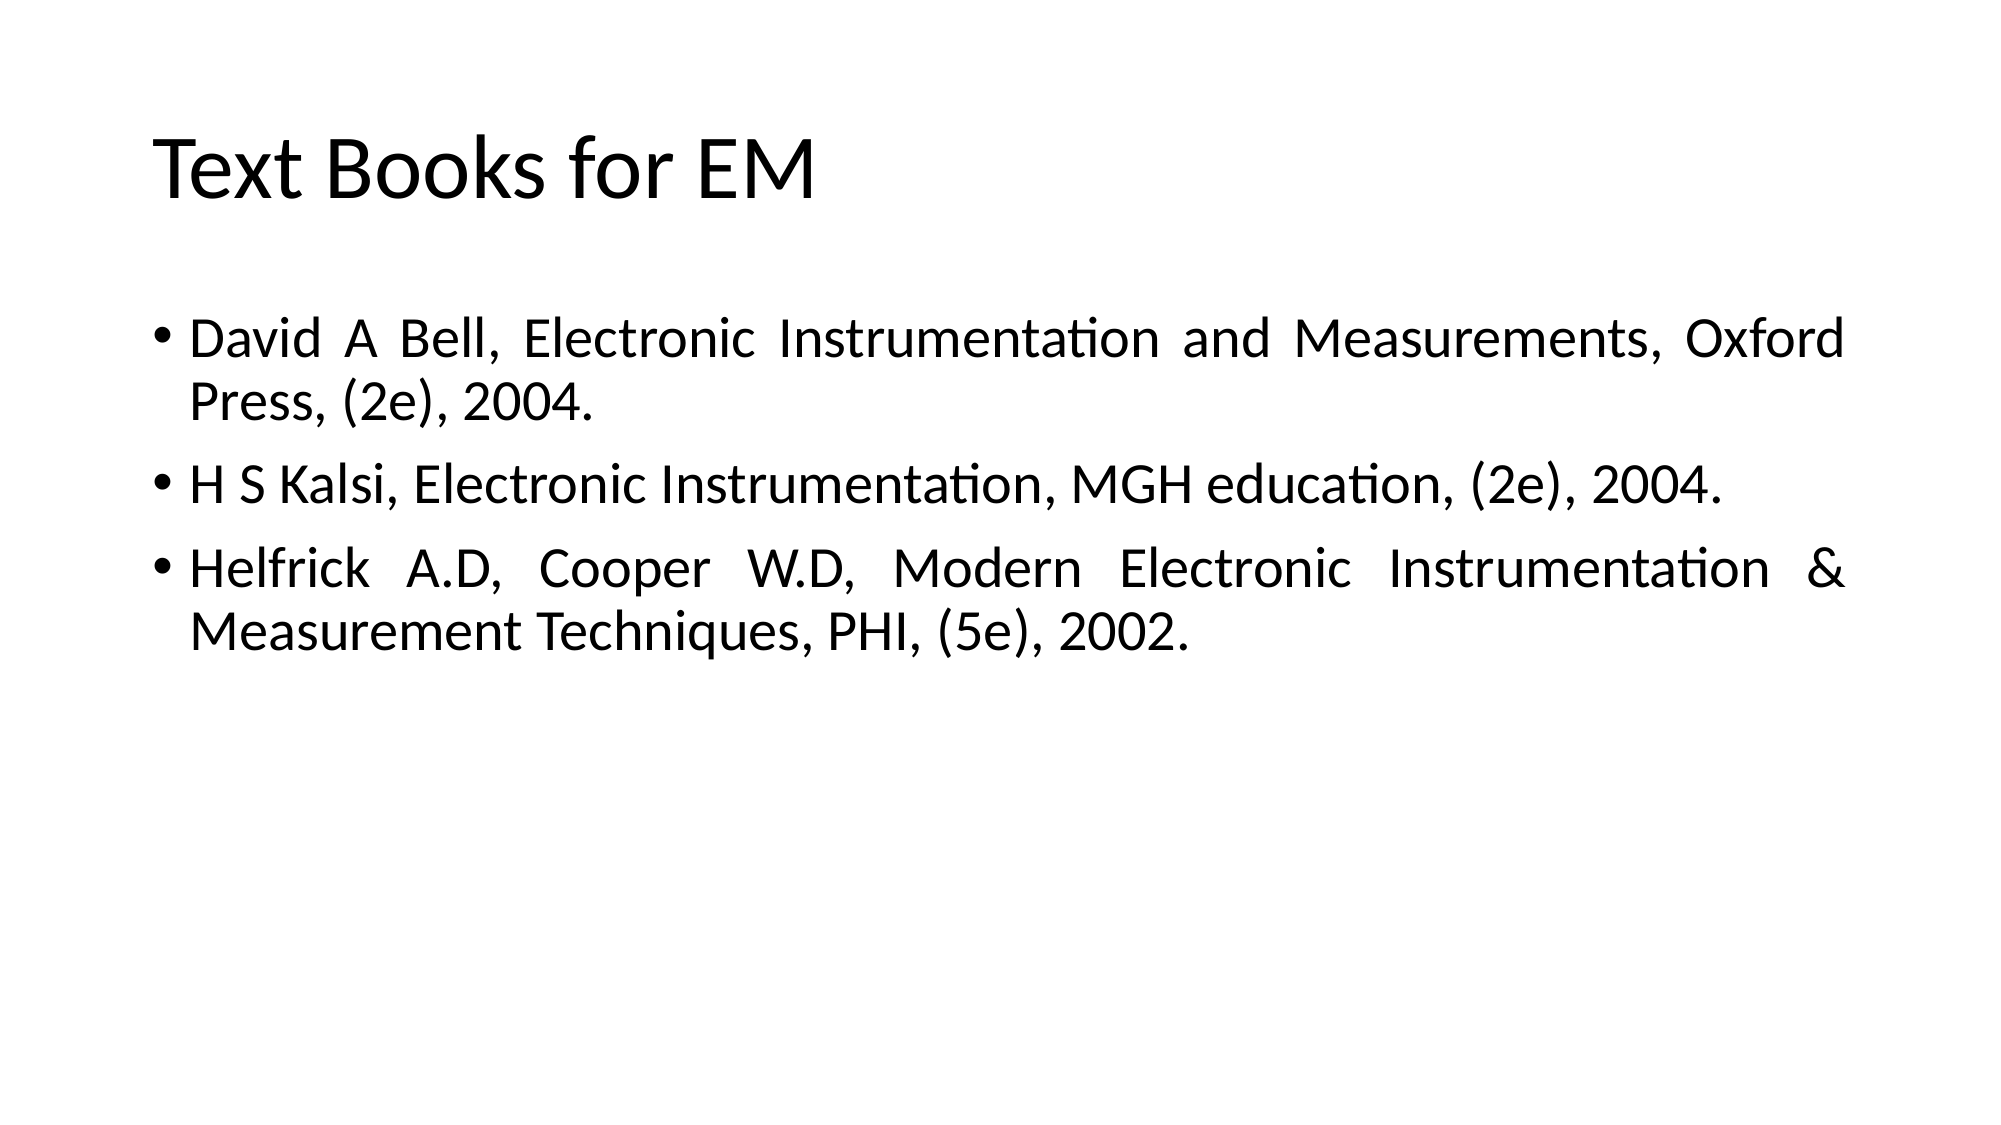

# Text Books for EM
David A Bell, Electronic Instrumentation and Measurements, Oxford Press, (2e), 2004.
H S Kalsi, Electronic Instrumentation, MGH education, (2e), 2004.
Helfrick A.D, Cooper W.D, Modern Electronic Instrumentation & Measurement Techniques, PHI, (5e), 2002.